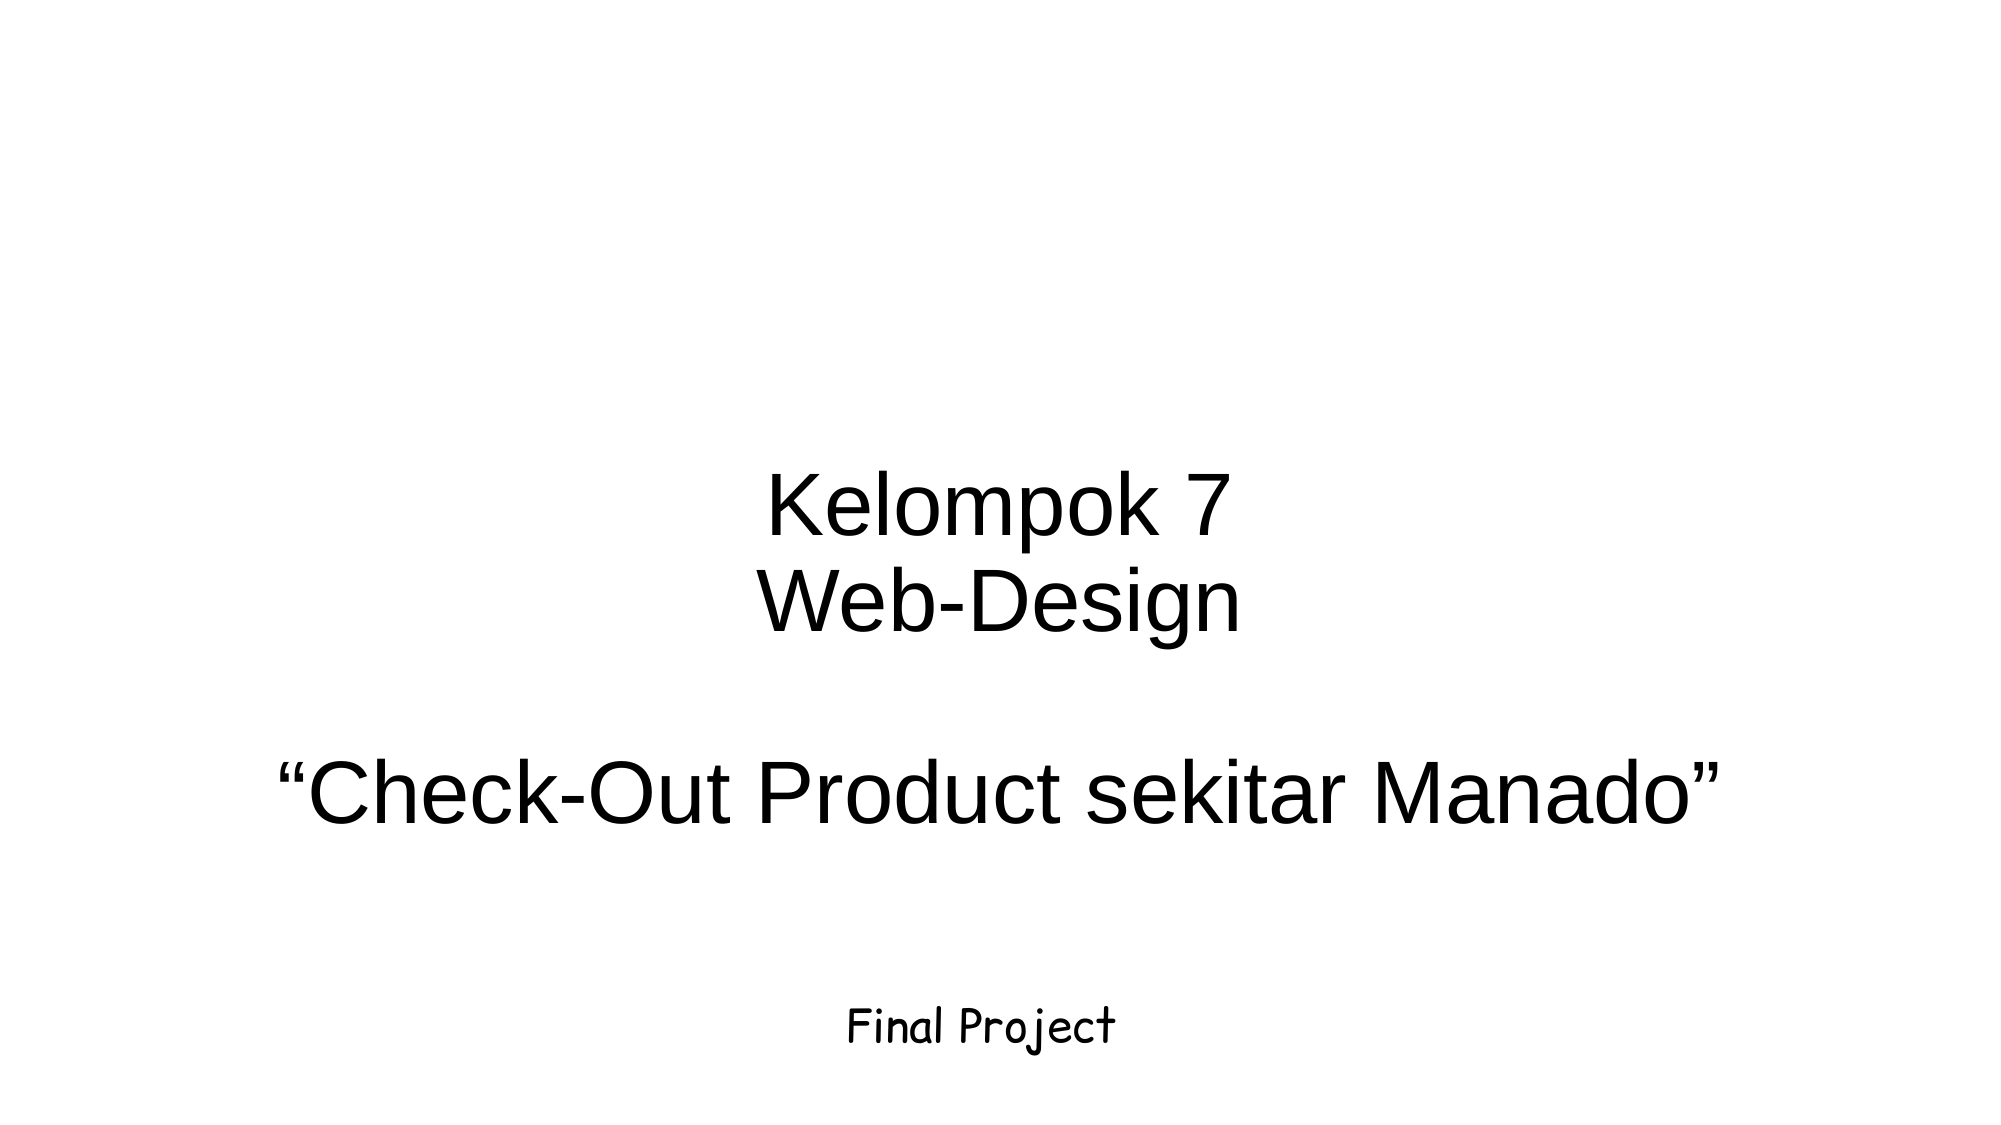

# Kelompok 7 Web-Design “Check-Out Product sekitar Manado”
Final Project